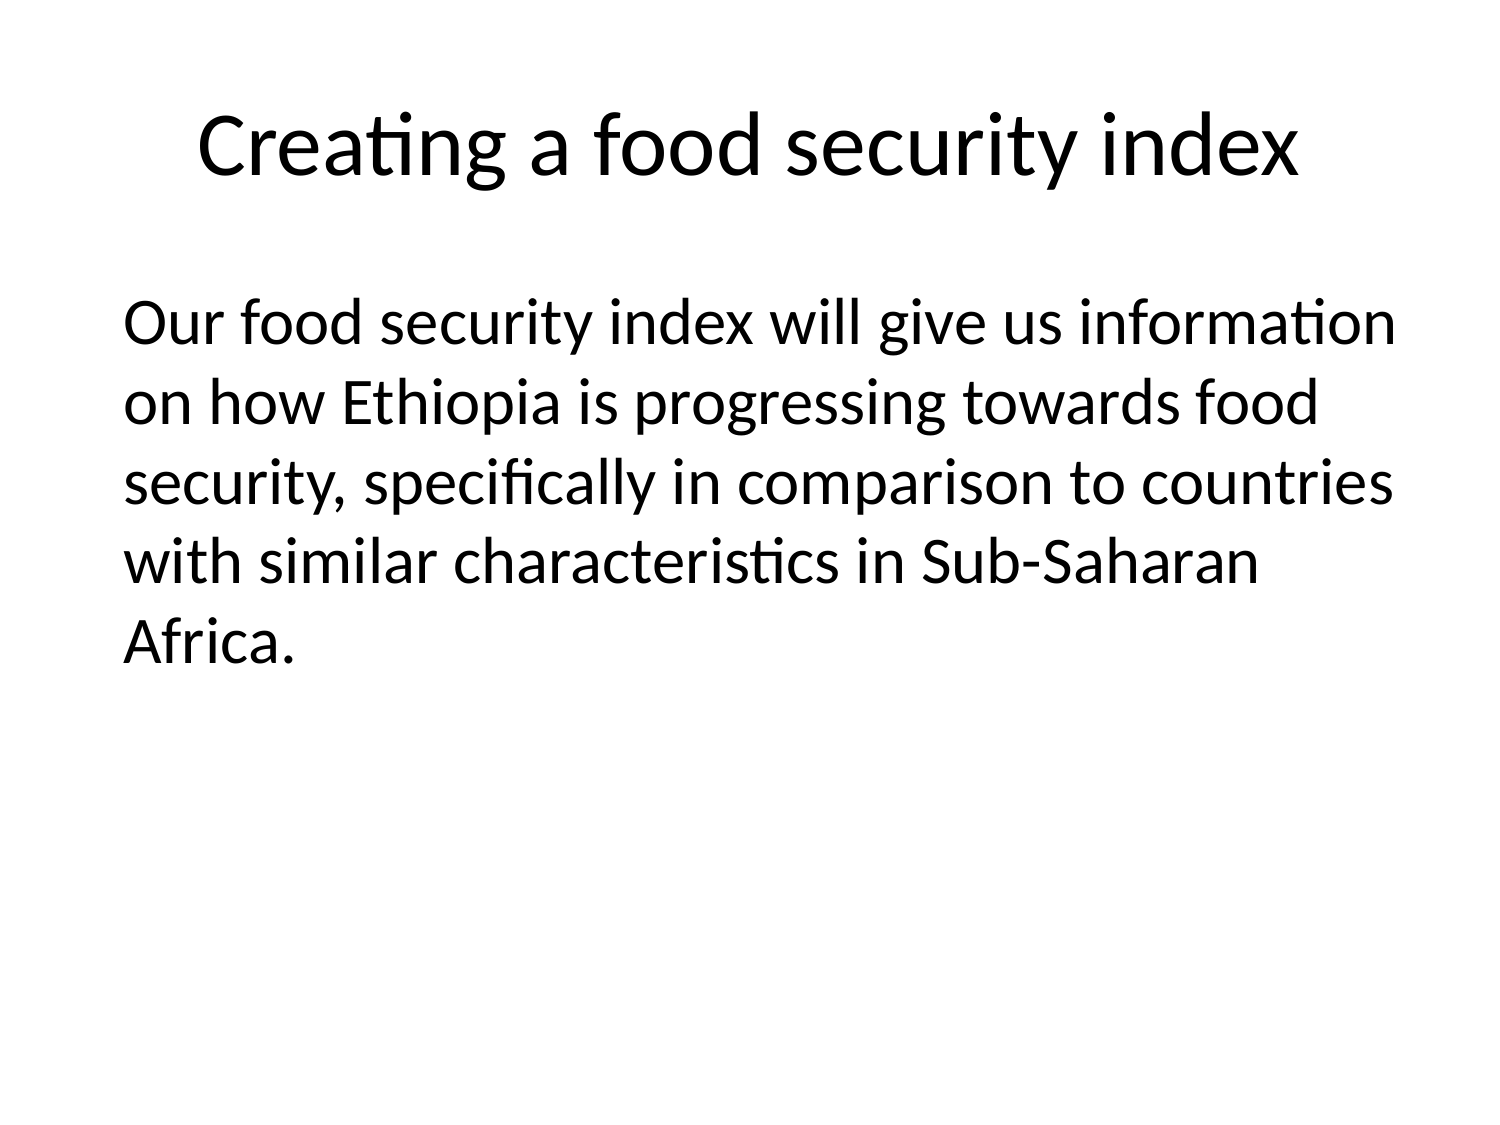

# Creating a food security index
Our food security index will give us information on how Ethiopia is progressing towards food security, specifically in comparison to countries with similar characteristics in Sub-Saharan Africa.